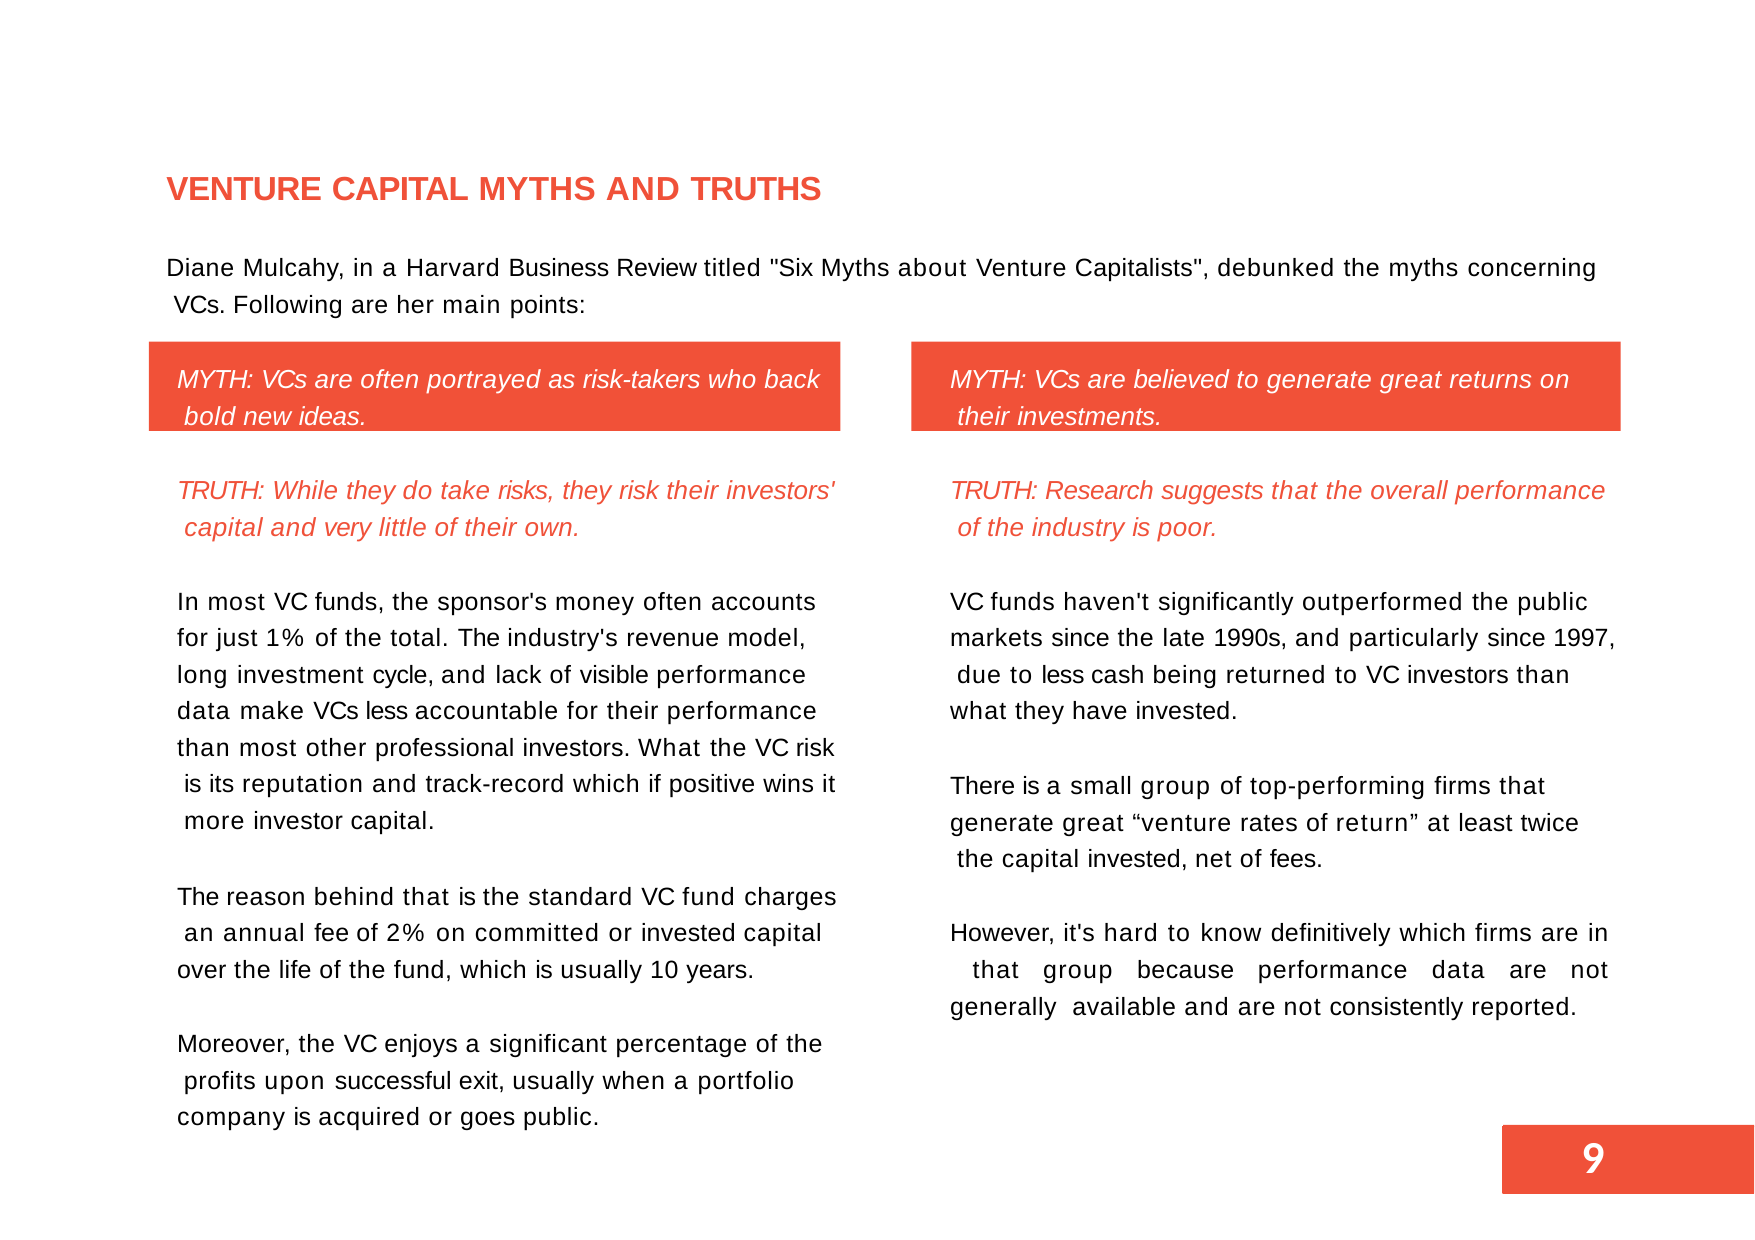

VENTURE CAPITAL MYTHS AND TRUTHS
Diane Mulcahy, in a Harvard Business Review titled "Six Myths about Venture Capitalists", debunked the myths concerning  VCs. Following are her main points:
MYTH: VCs are often portrayed as risk-takers who back  bold new ideas.
MYTH: VCs are believed to generate great returns on  their investments.
TRUTH: While they do take risks, they risk their investors'  capital and very little of their own.
TRUTH: Research suggests that the overall performance  of the industry is poor.
In most VC funds, the sponsor's money often accounts  for just 1% of the total. The industry's revenue model,  long investment cycle, and lack of visible performance  data make VCs less accountable for their performance  than most other professional investors. What the VC risk  is its reputation and track-record which if positive wins it  more investor capital.
VC funds haven't significantly outperformed the public  markets since the late 1990s, and particularly since 1997,  due to less cash being returned to VC investors than  what they have invested.
There is a small group of top-performing firms that  generate great “venture rates of return” at least twice  the capital invested, net of fees.
The reason behind that is the standard VC fund charges  an annual fee of 2% on committed or invested capital  over the life of the fund, which is usually 10 years.
However, it's hard to know definitively which firms are in  that group because performance data are not generally  available and are not consistently reported.
Moreover, the VC enjoys a significant percentage of the  profits upon successful exit, usually when a portfolio  company is acquired or goes public.
9